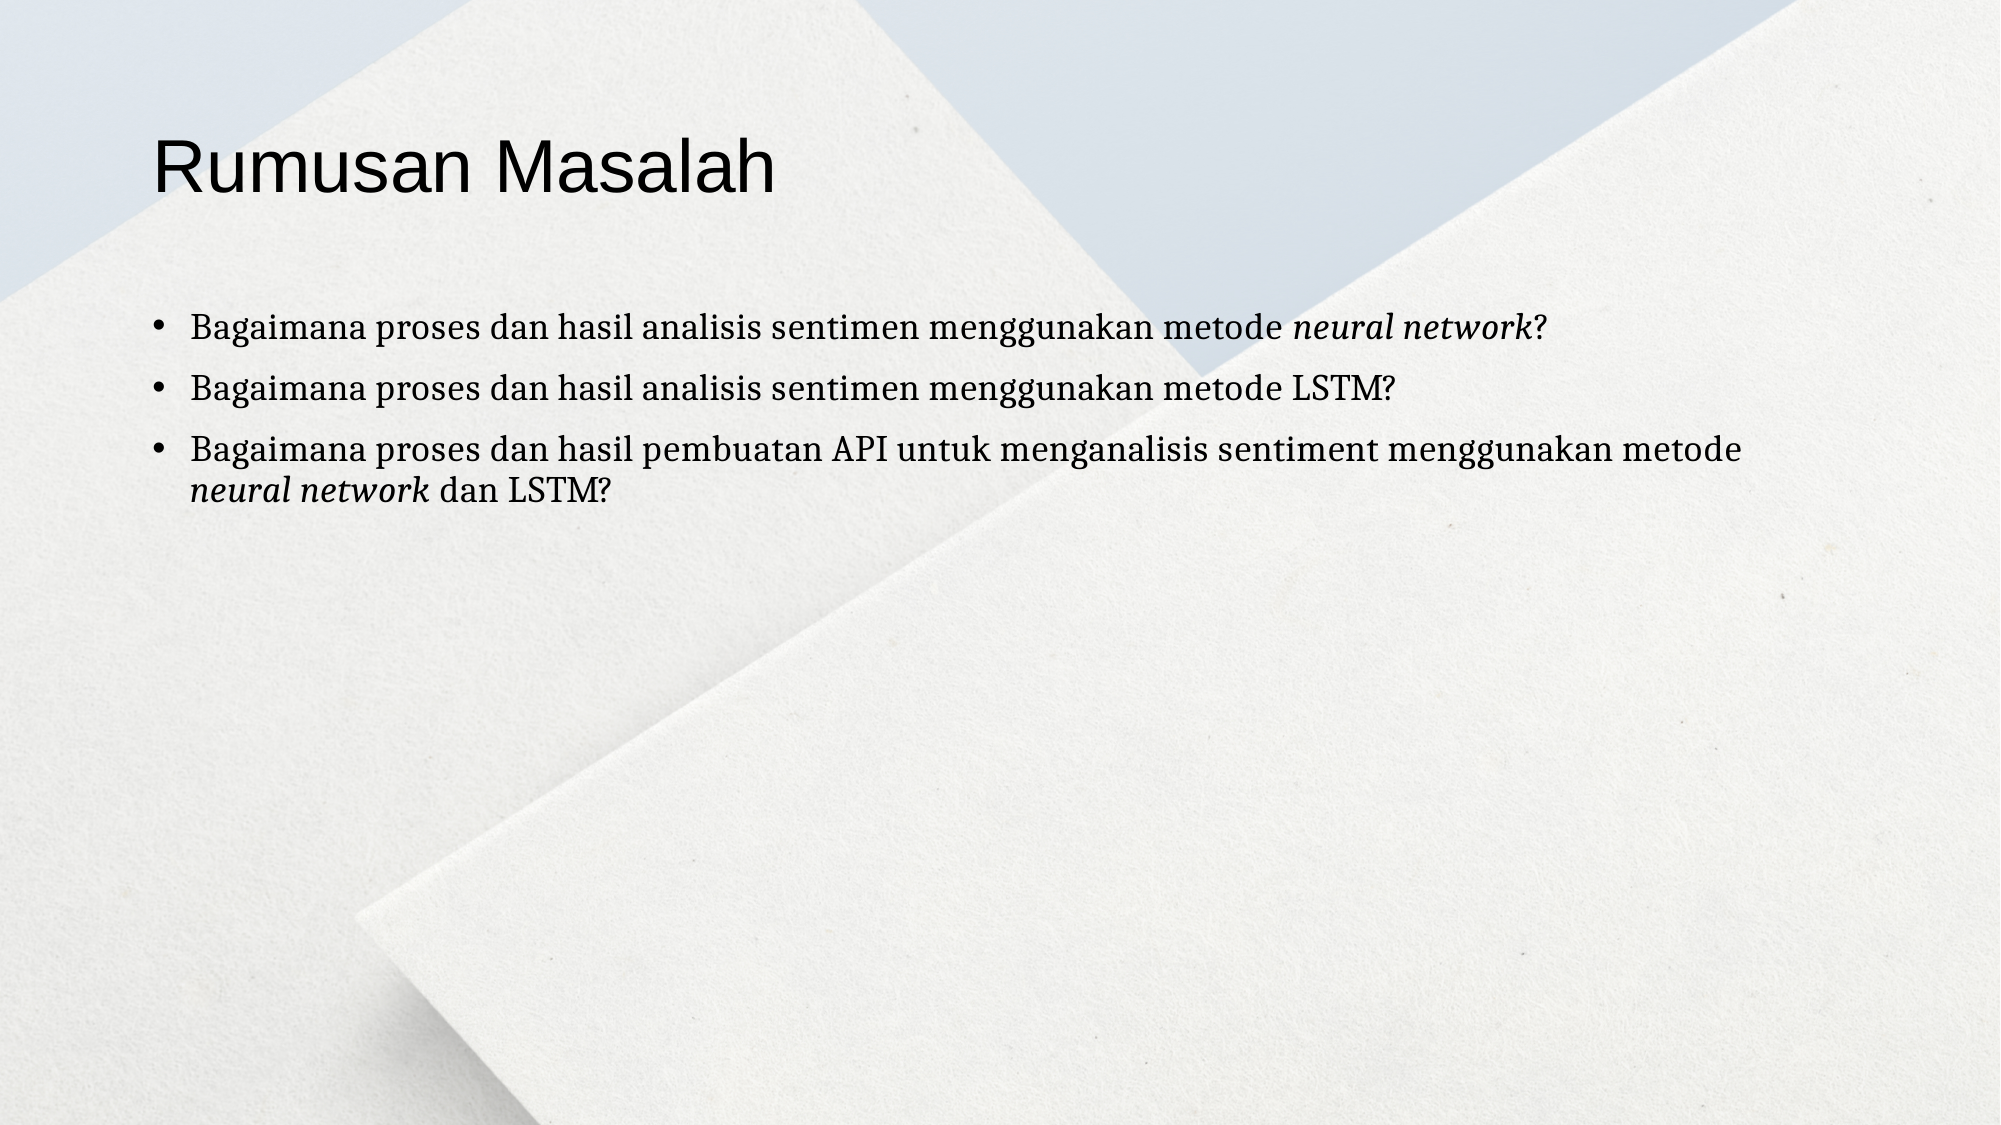

# Rumusan Masalah
Bagaimana proses dan hasil analisis sentimen menggunakan metode neural network?
Bagaimana proses dan hasil analisis sentimen menggunakan metode LSTM?
Bagaimana proses dan hasil pembuatan API untuk menganalisis sentiment menggunakan metode neural network dan LSTM?